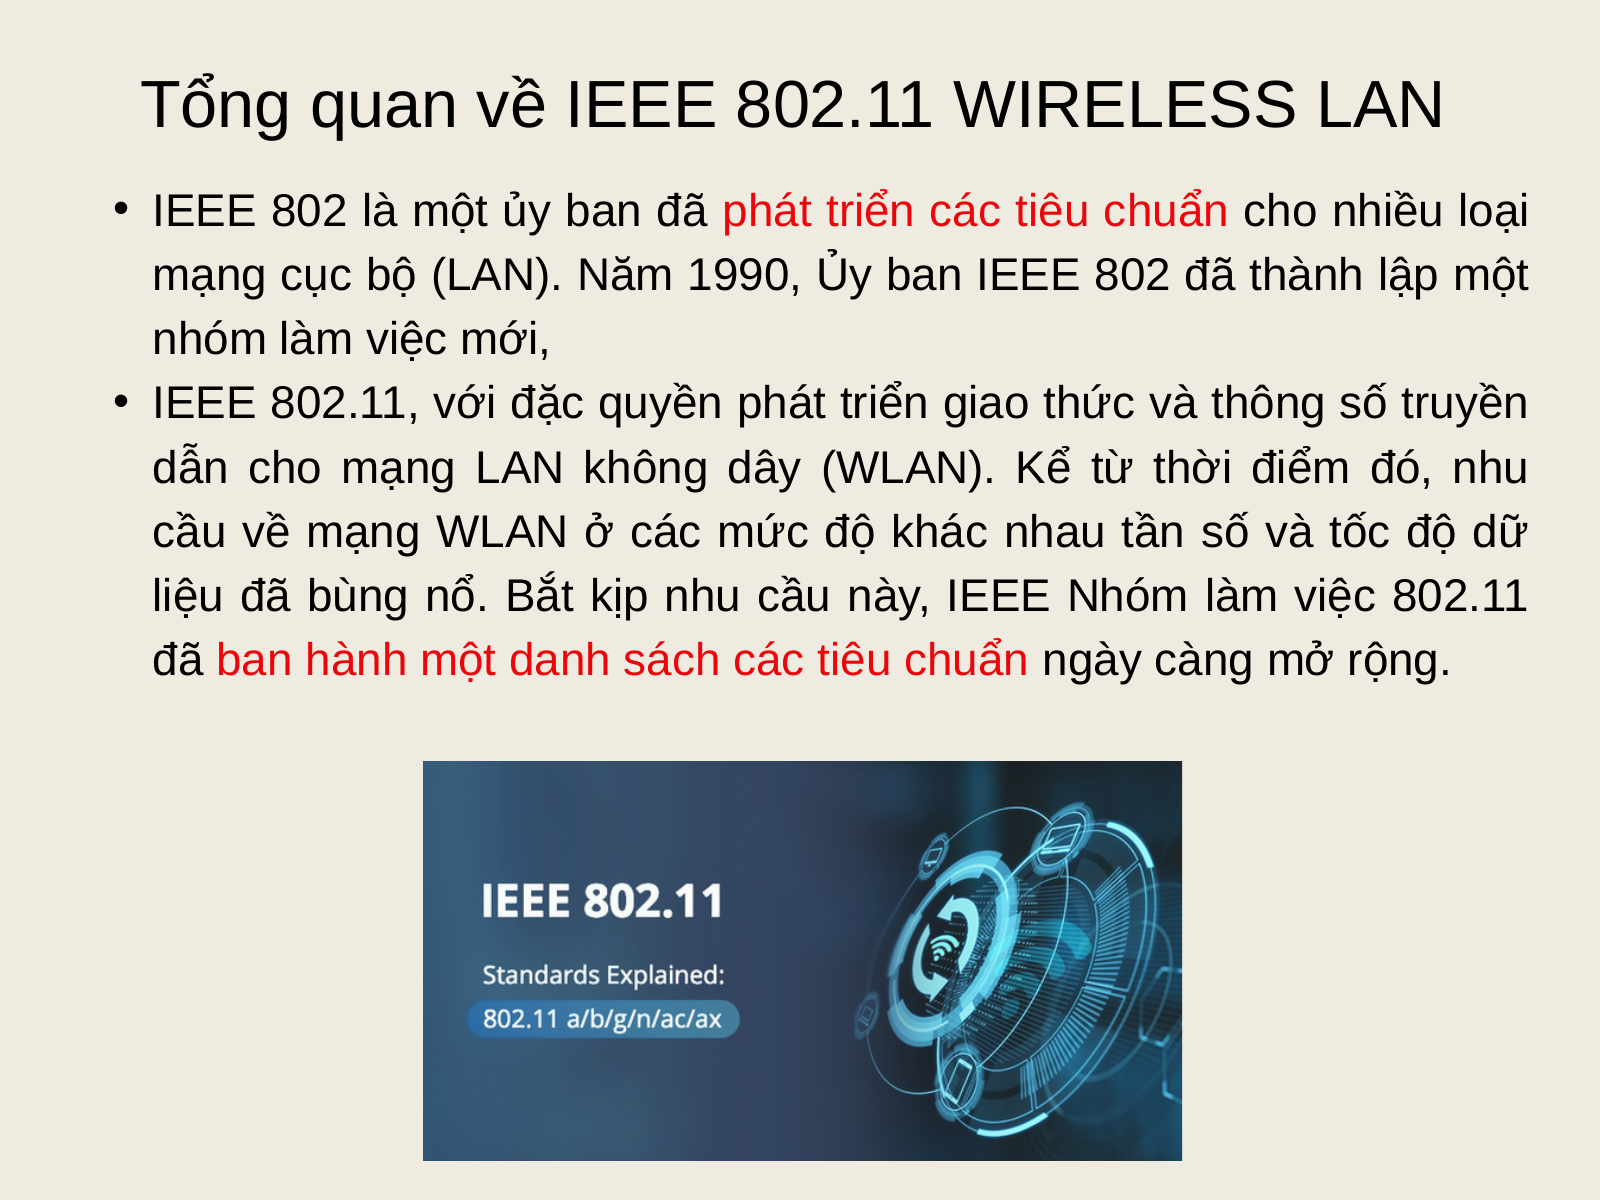

Tổng quan về IEEE 802.11 WIRELESS LAN
IEEE 802 là một ủy ban đã phát triển các tiêu chuẩn cho nhiều loại mạng cục bộ (LAN). Năm 1990, Ủy ban IEEE 802 đã thành lập một nhóm làm việc mới,
IEEE 802.11, với đặc quyền phát triển giao thức và thông số truyền dẫn cho mạng LAN không dây (WLAN). Kể từ thời điểm đó, nhu cầu về mạng WLAN ở các mức độ khác nhau tần số và tốc độ dữ liệu đã bùng nổ. Bắt kịp nhu cầu này, IEEE Nhóm làm việc 802.11 đã ban hành một danh sách các tiêu chuẩn ngày càng mở rộng.